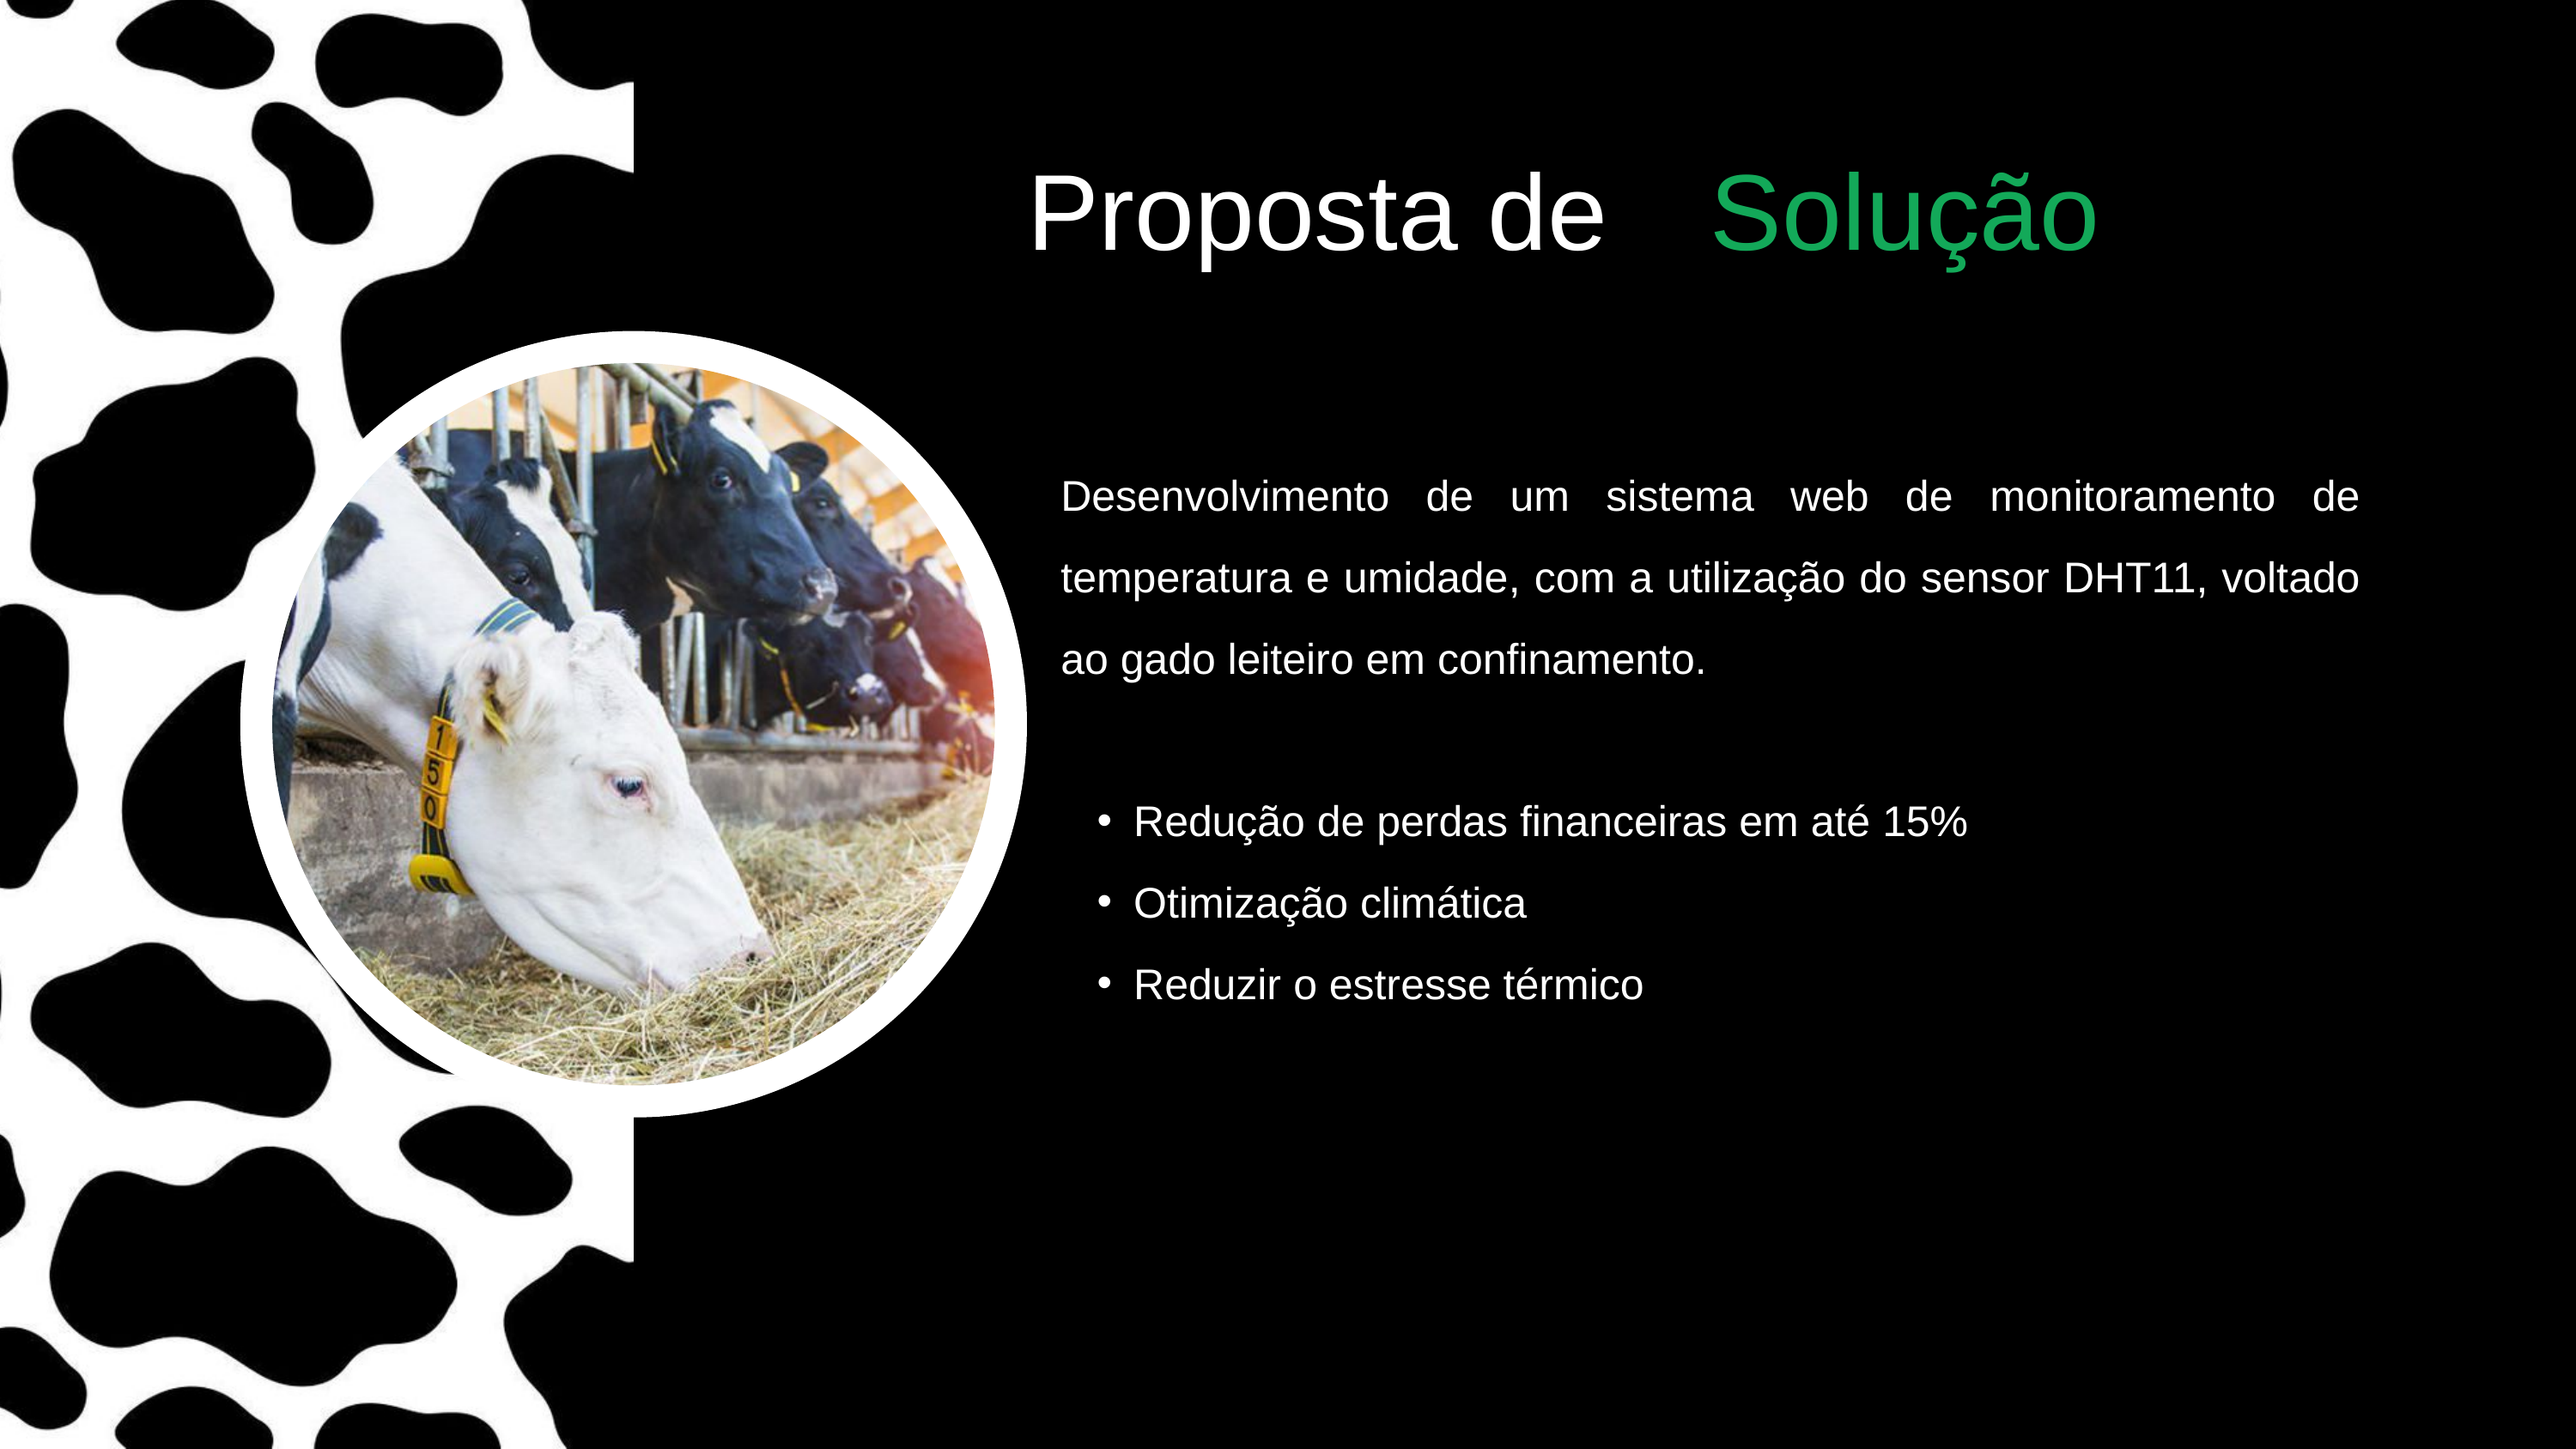

Proposta de
Solução

Desenvolvimento de um sistema web de monitoramento de temperatura e umidade, com a utilização do sensor DHT11, voltado ao gado leiteiro em confinamento.

Redução de perdas financeiras em até 15%
Otimização climática
Reduzir o estresse térmico